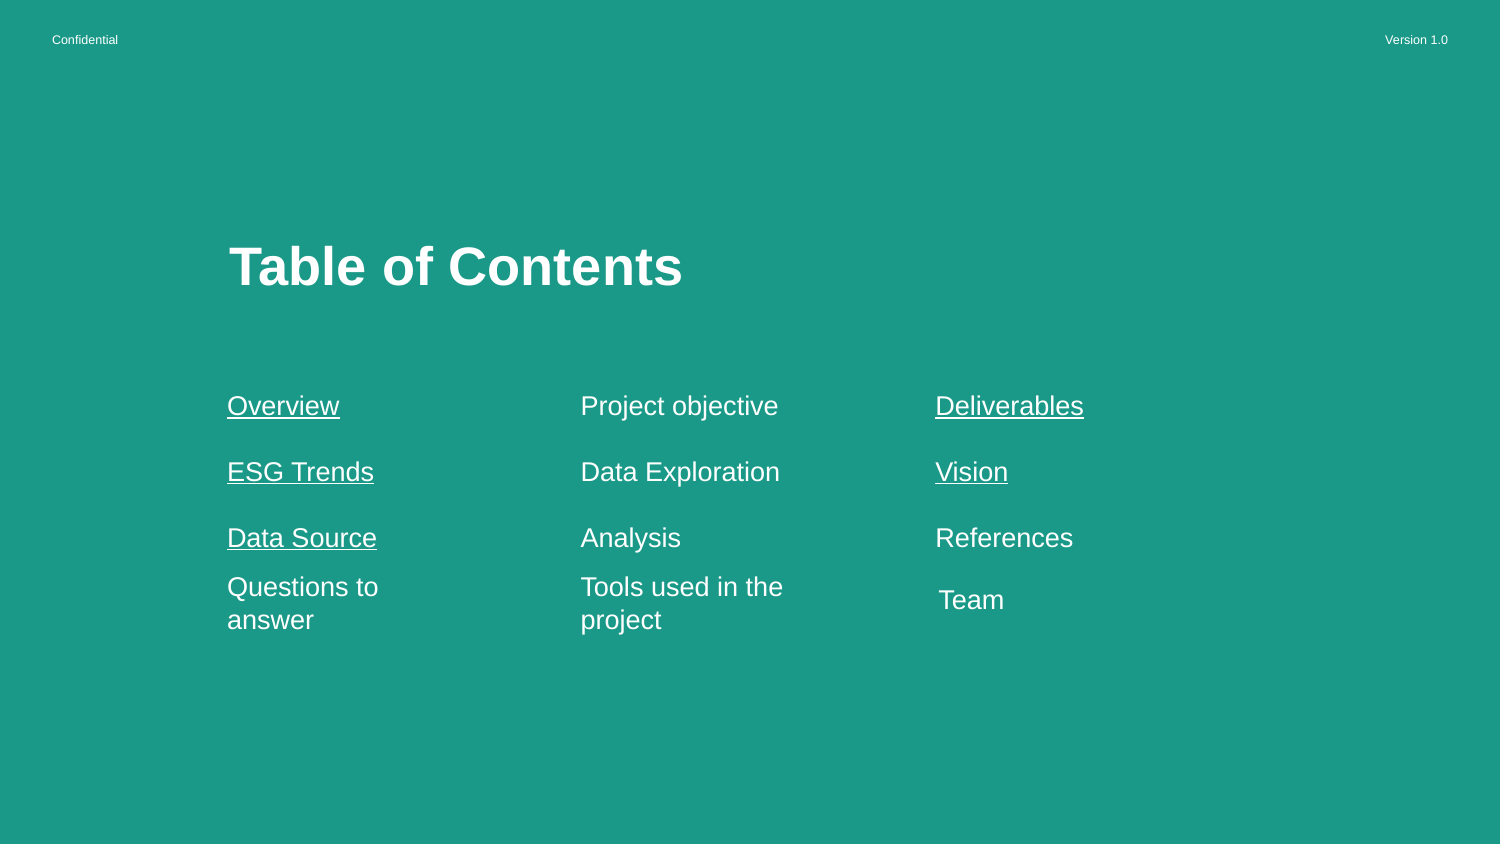

# Table of Contents
Overview
Deliverables
Project objective
ESG Trends
Data Exploration
Vision
Data Source
Analysis
References
Questions to answer
Tools used in the project
Team